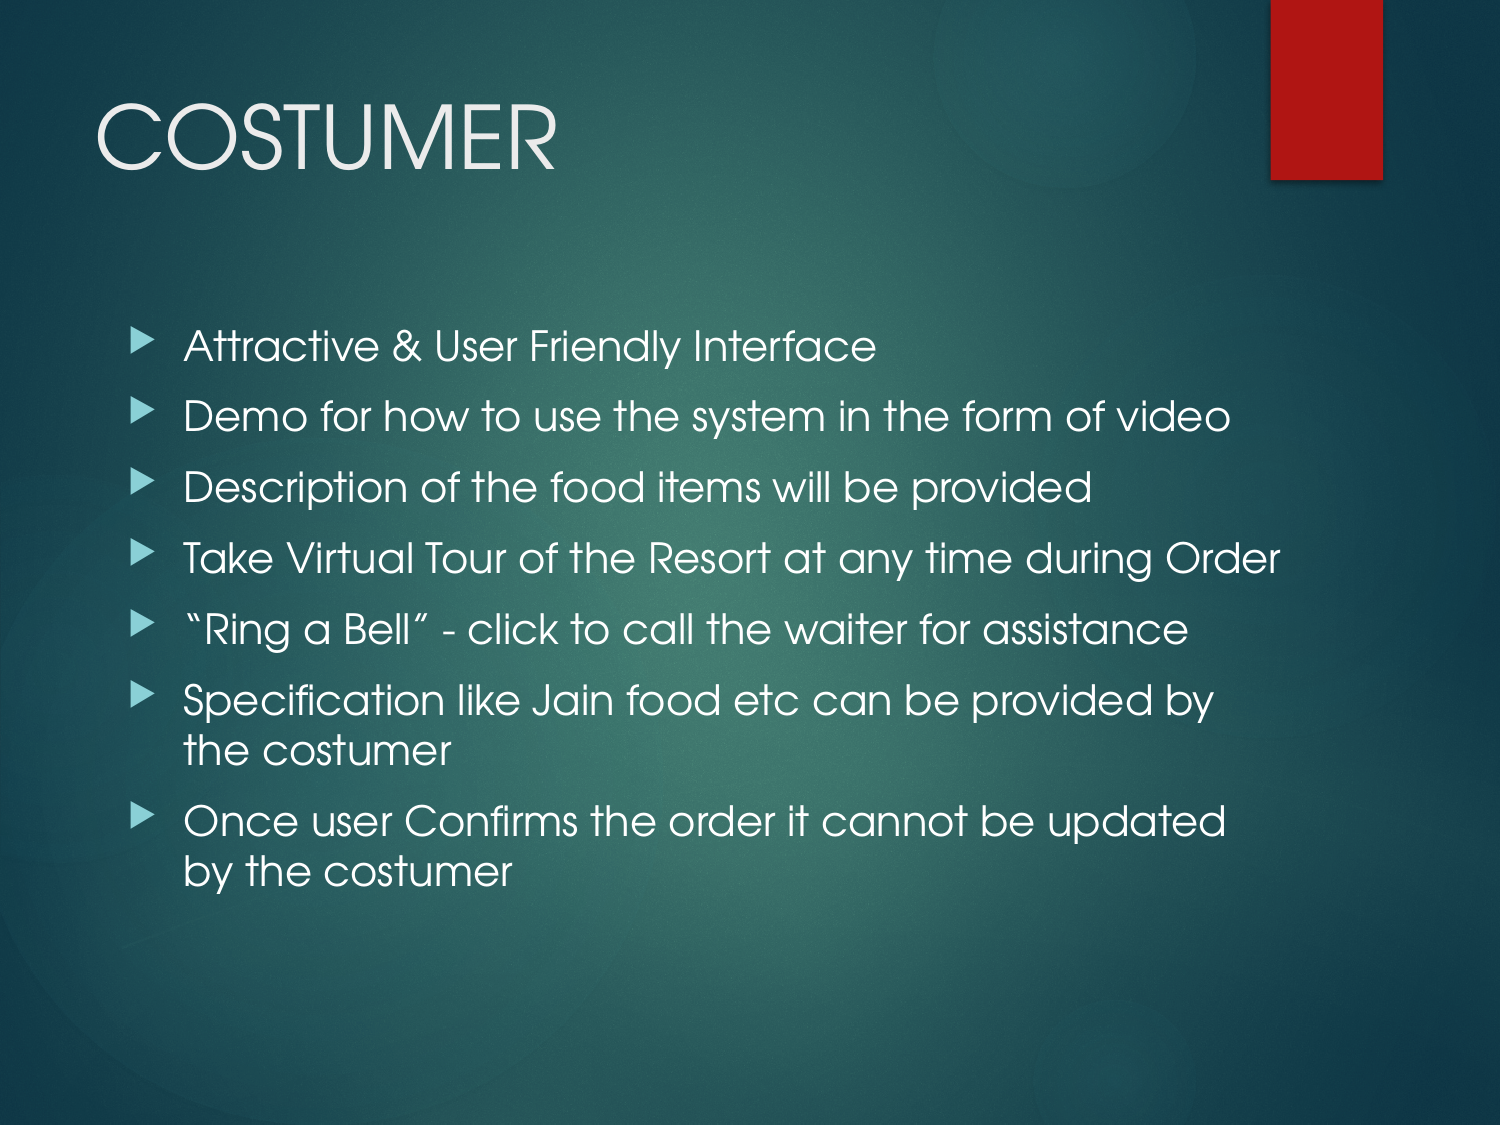

# COSTUMER
Attractive & User Friendly Interface
Demo for how to use the system in the form of video
Description of the food items will be provided
Take Virtual Tour of the Resort at any time during Order
“Ring a Bell” - click to call the waiter for assistance
Specification like Jain food etc can be provided by the costumer
Once user Confirms the order it cannot be updated by the costumer